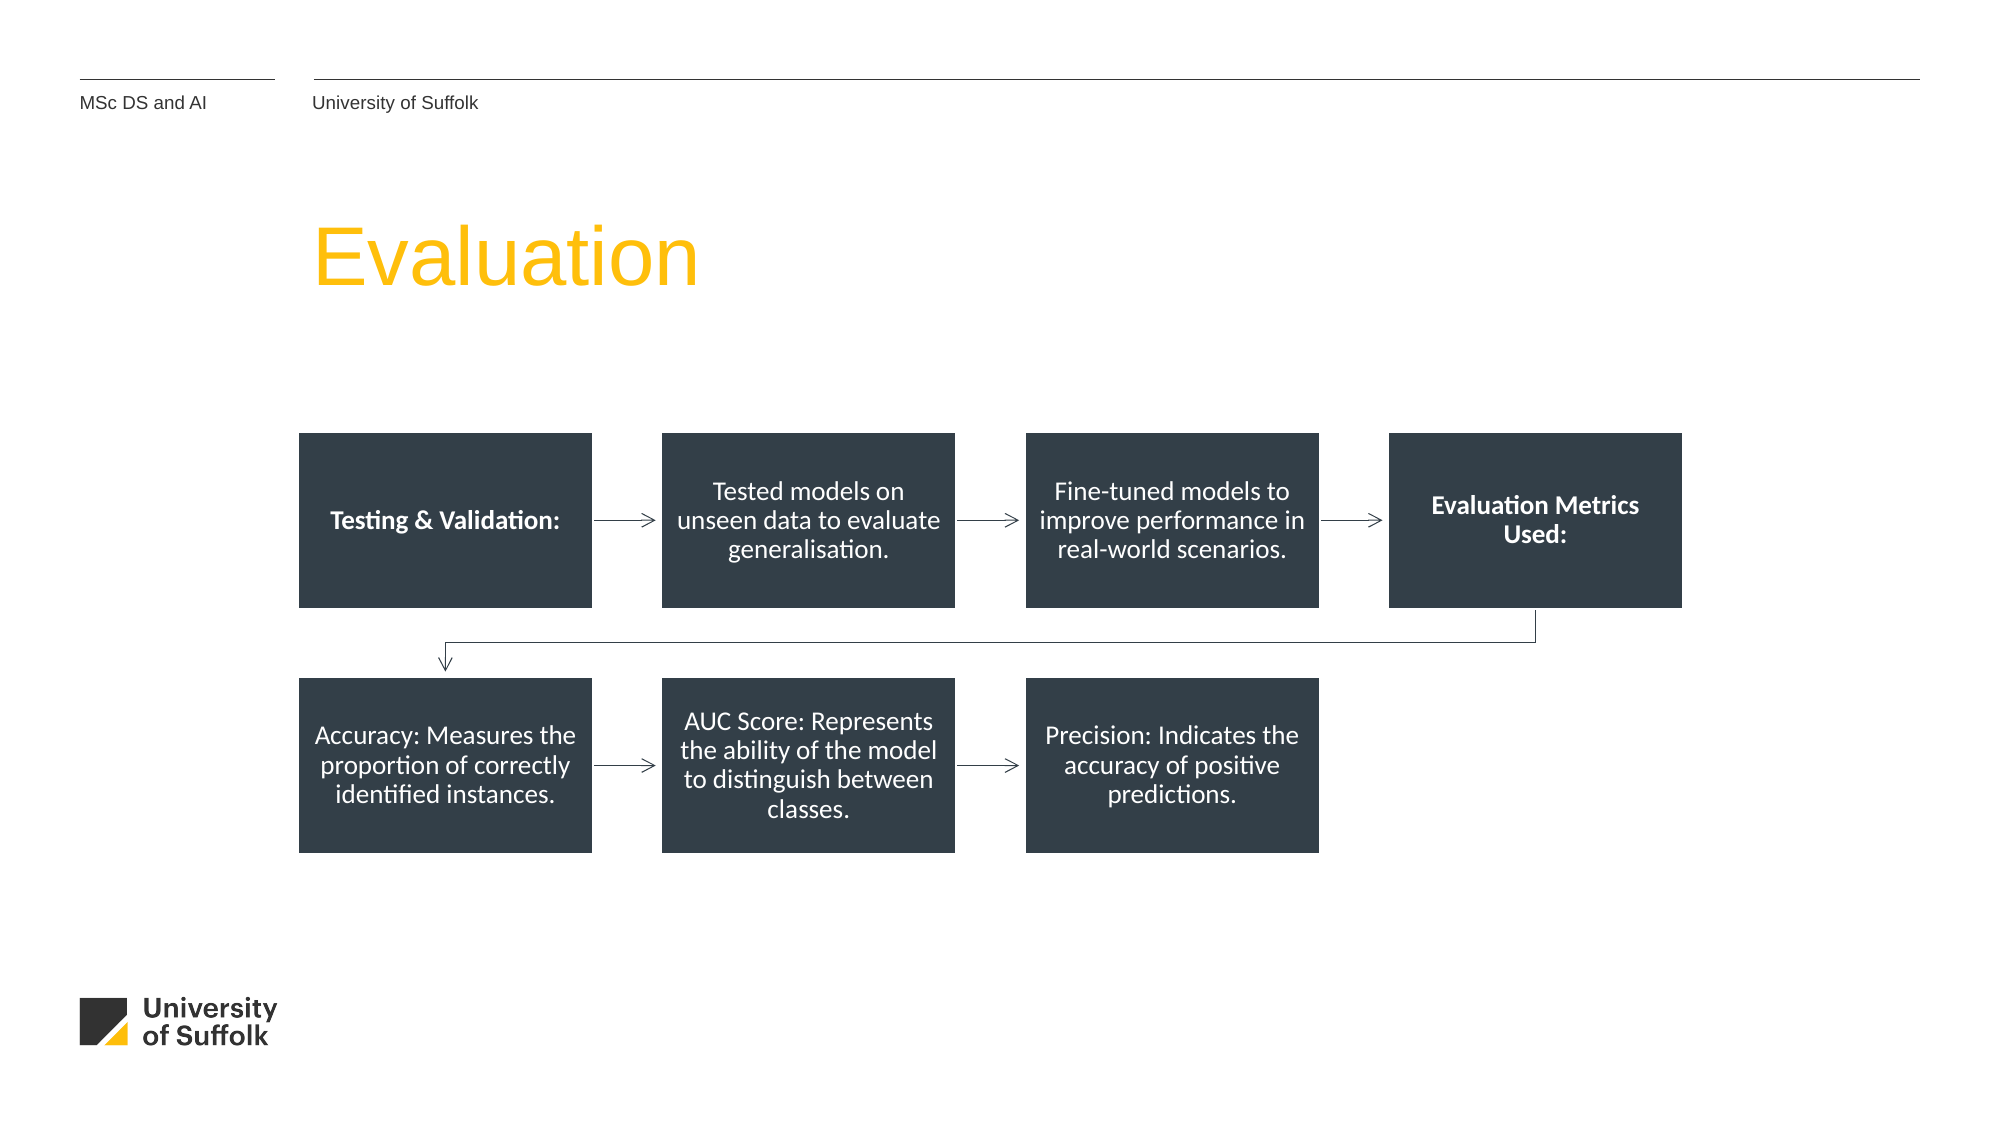

MSc DS and AI
University of Suffolk
# Evaluation

Testing & Validation:

Tested models on unseen data to evaluate generalisation.

Fine-tuned models to improve performance in real-world scenarios.

Evaluation Metrics Used:

Accuracy: Measures the proportion of correctly identified instances.

AUC Score: Represents the ability of the model to distinguish between classes.
Precision: Indicates the accuracy of positive predictions.